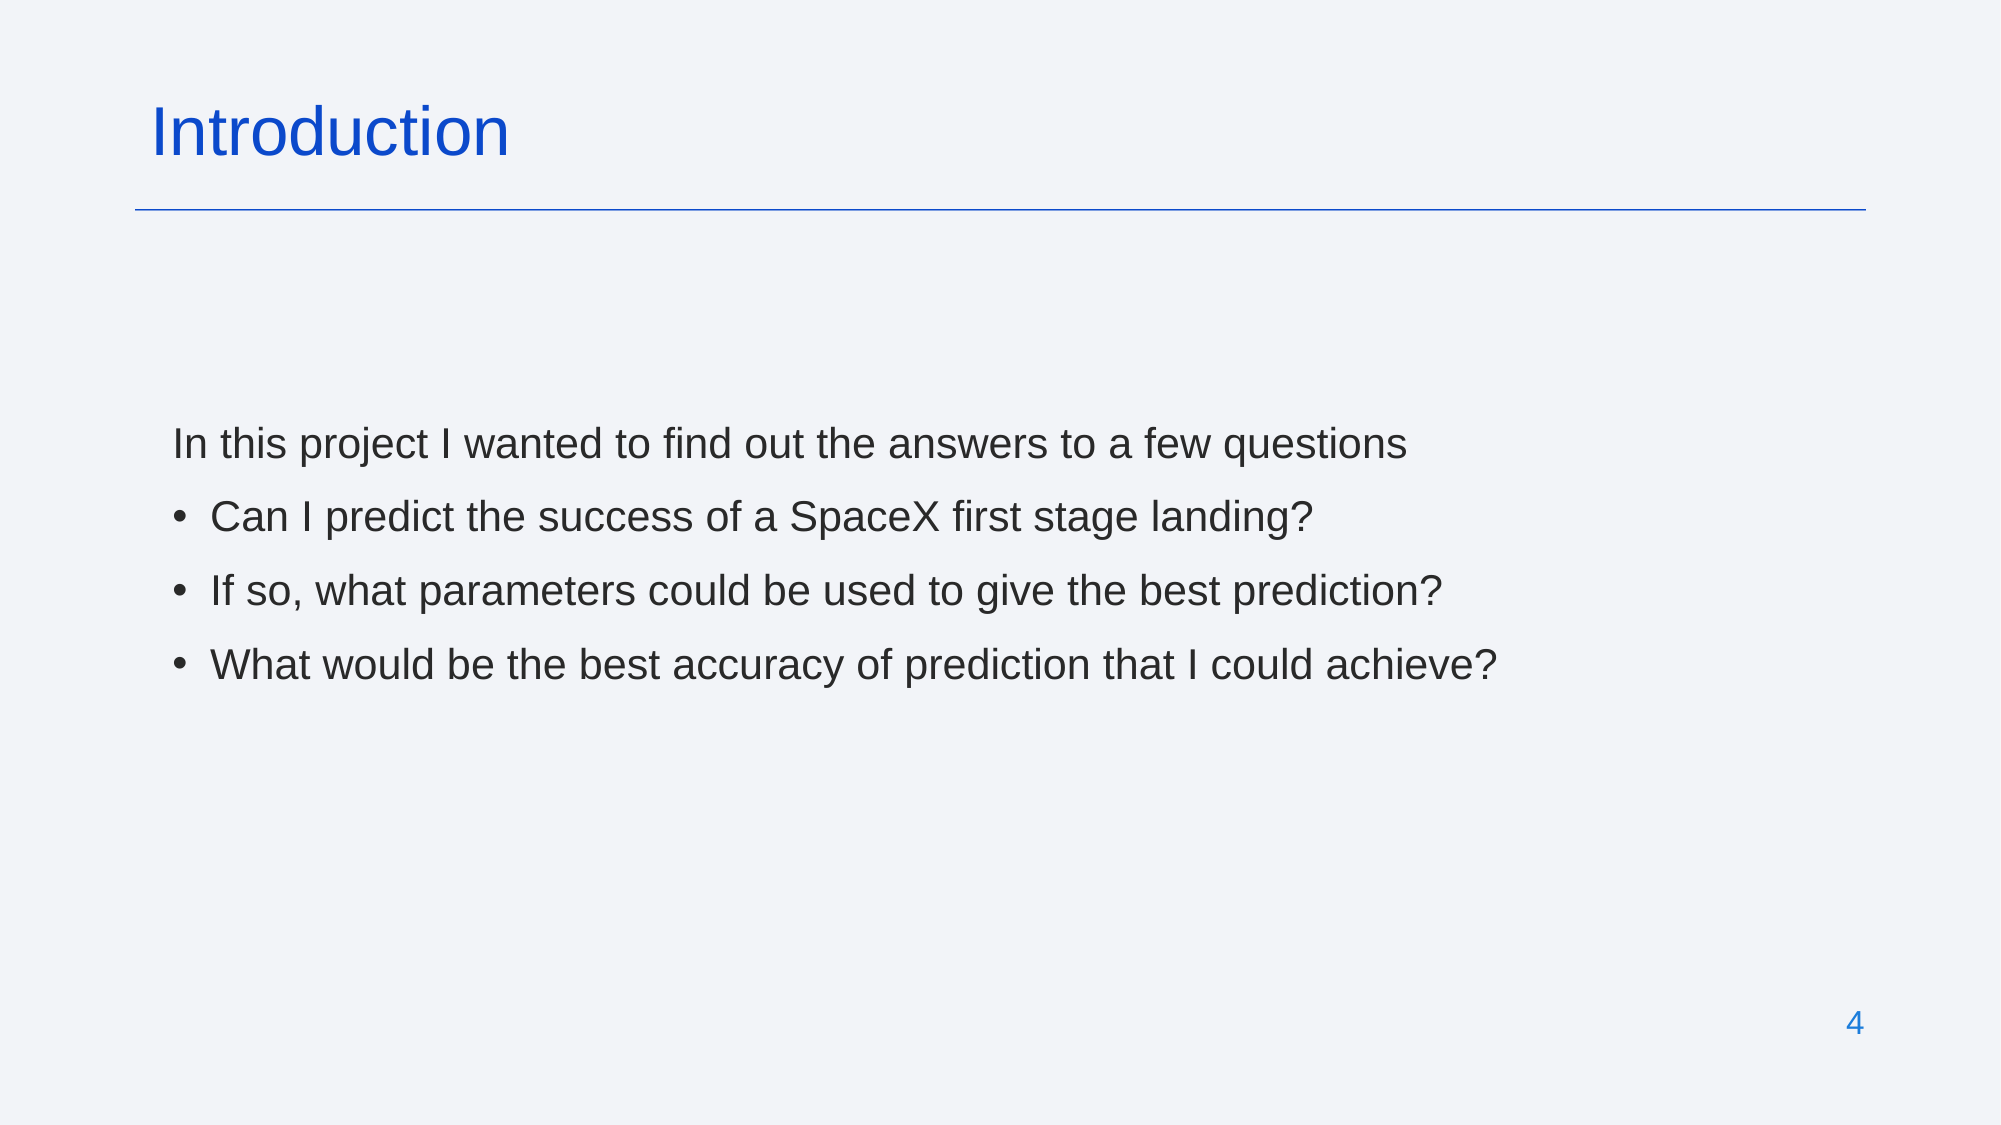

Introduction
In this project I wanted to find out the answers to a few questions
Can I predict the success of a SpaceX first stage landing?
If so, what parameters could be used to give the best prediction?
What would be the best accuracy of prediction that I could achieve?
4